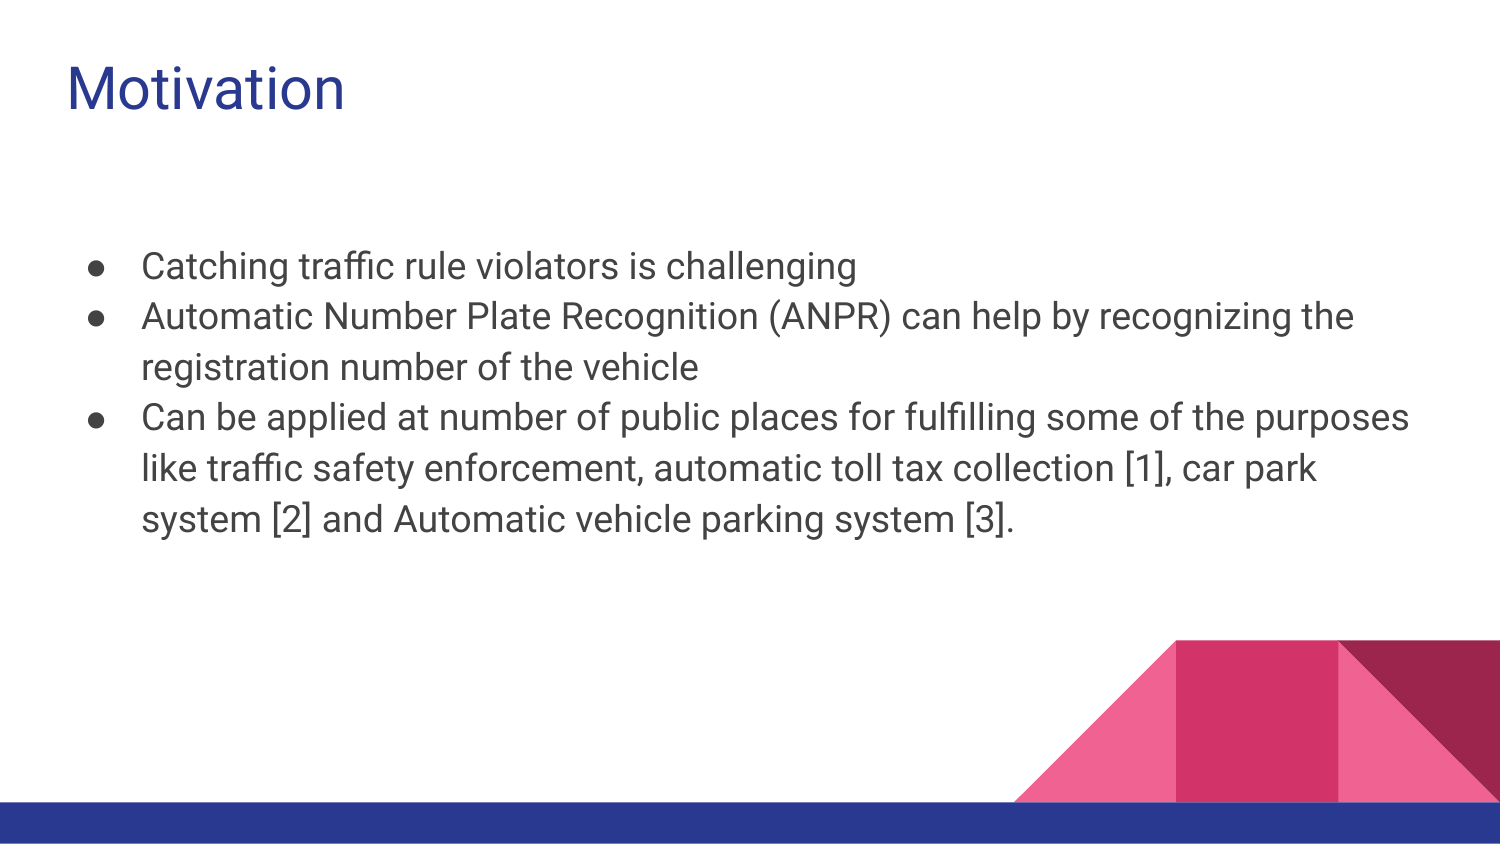

# Motivation
Catching traffic rule violators is challenging
Automatic Number Plate Recognition (ANPR) can help by recognizing the registration number of the vehicle
Can be applied at number of public places for fulfilling some of the purposes like traffic safety enforcement, automatic toll tax collection [1], car park system [2] and Automatic vehicle parking system [3].